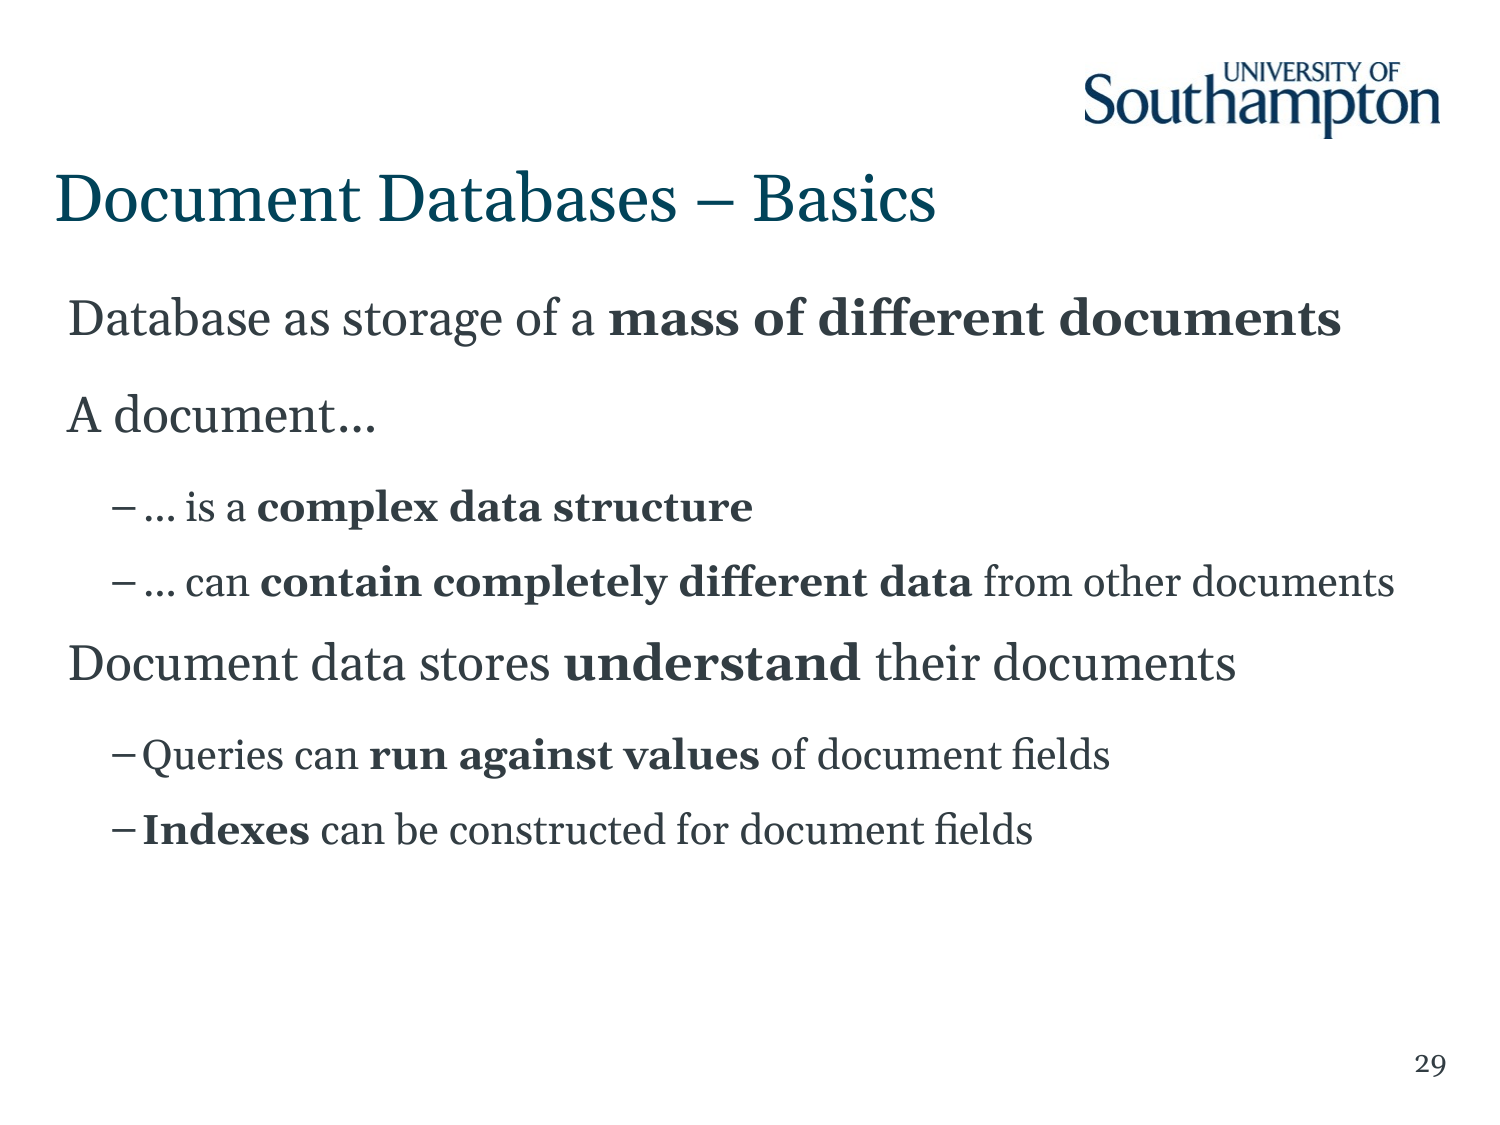

# Document Databases – Basics
Database as storage of a mass of different documents
A document…
… is a complex data structure
… can contain completely different data from other documents
Document data stores understand their documents
Queries can run against values of document fields
Indexes can be constructed for document fields
29